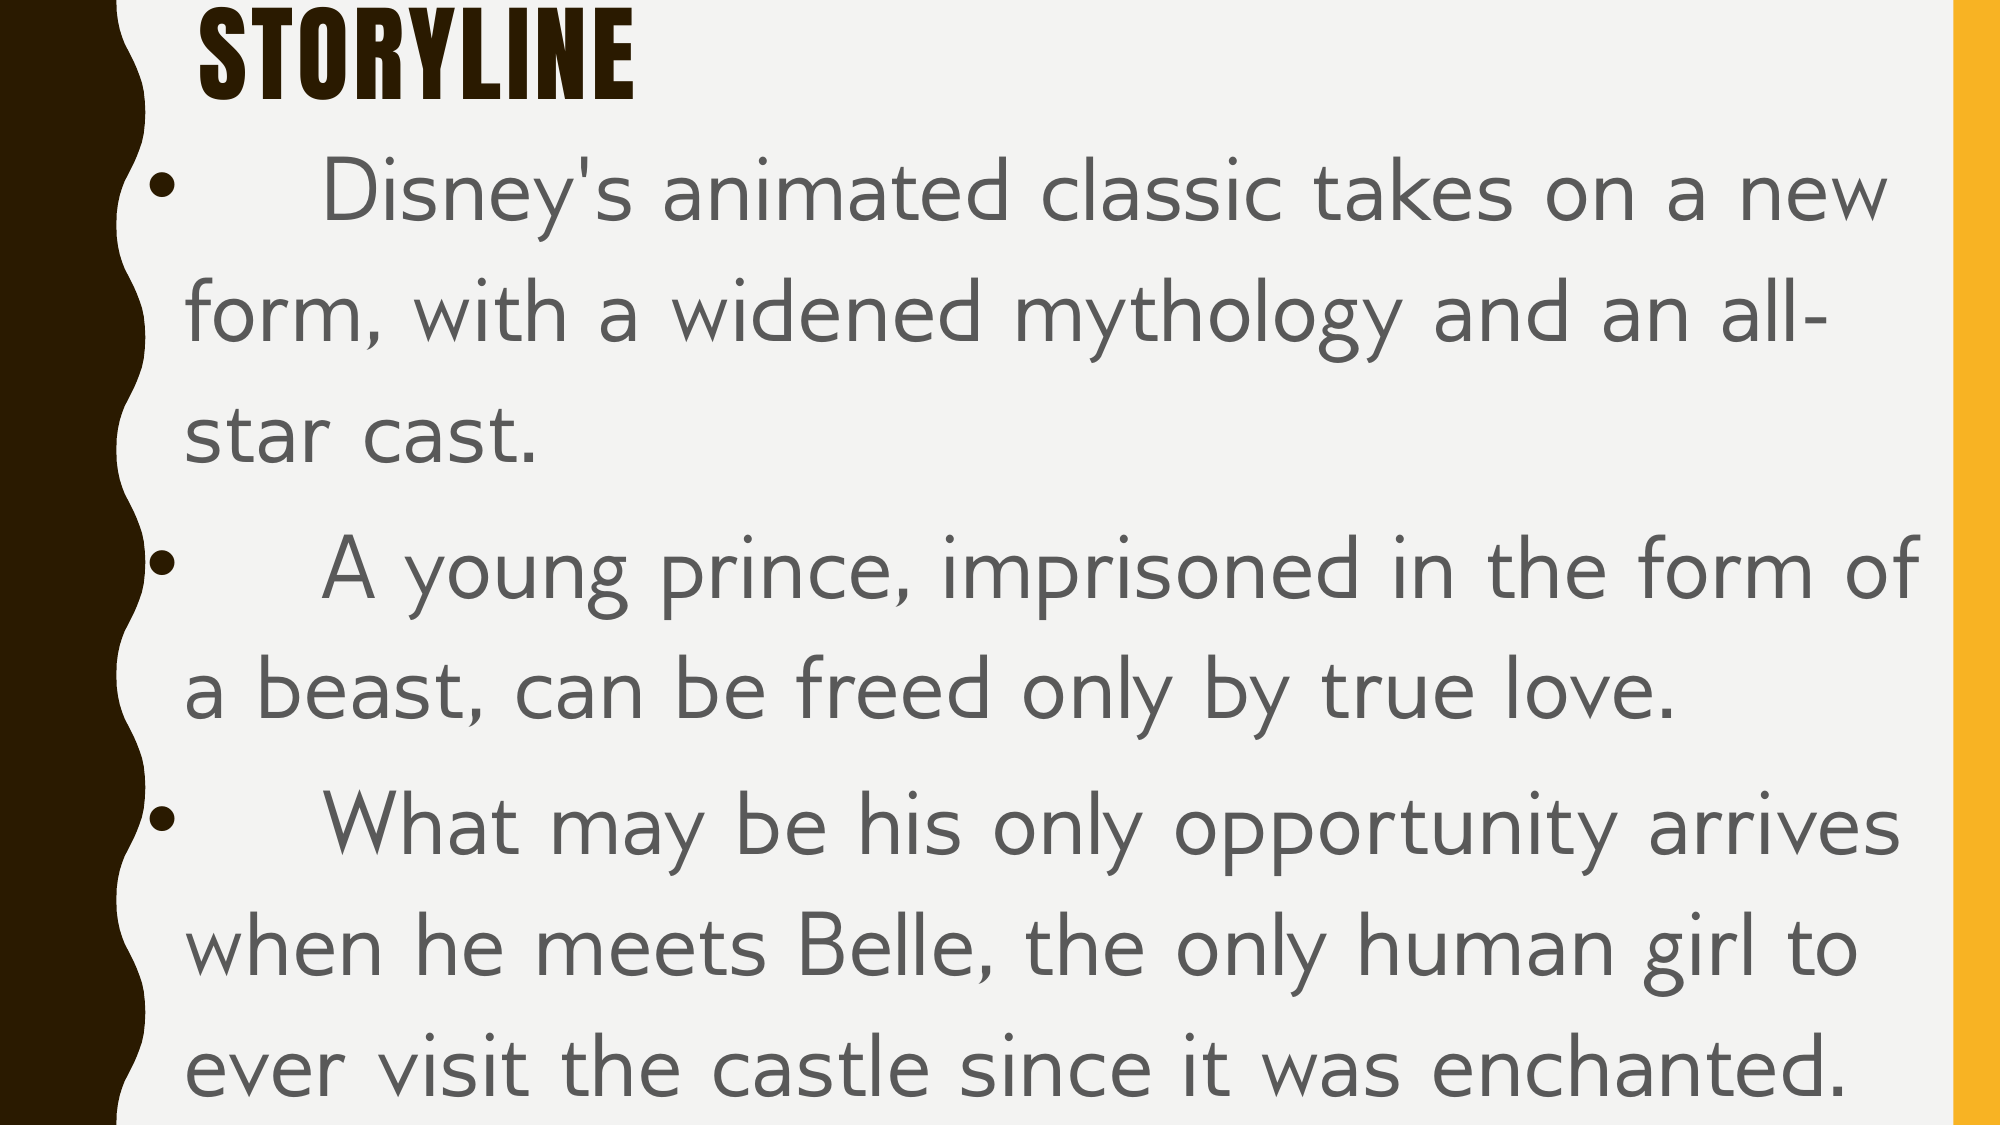

# storyline
     Disney's animated classic takes on a new form, with a widened mythology and an all-star cast.
     A young prince, imprisoned in the form of a beast, can be freed only by true love.
     What may be his only opportunity arrives when he meets Belle, the only human girl to ever visit the castle since it was enchanted.